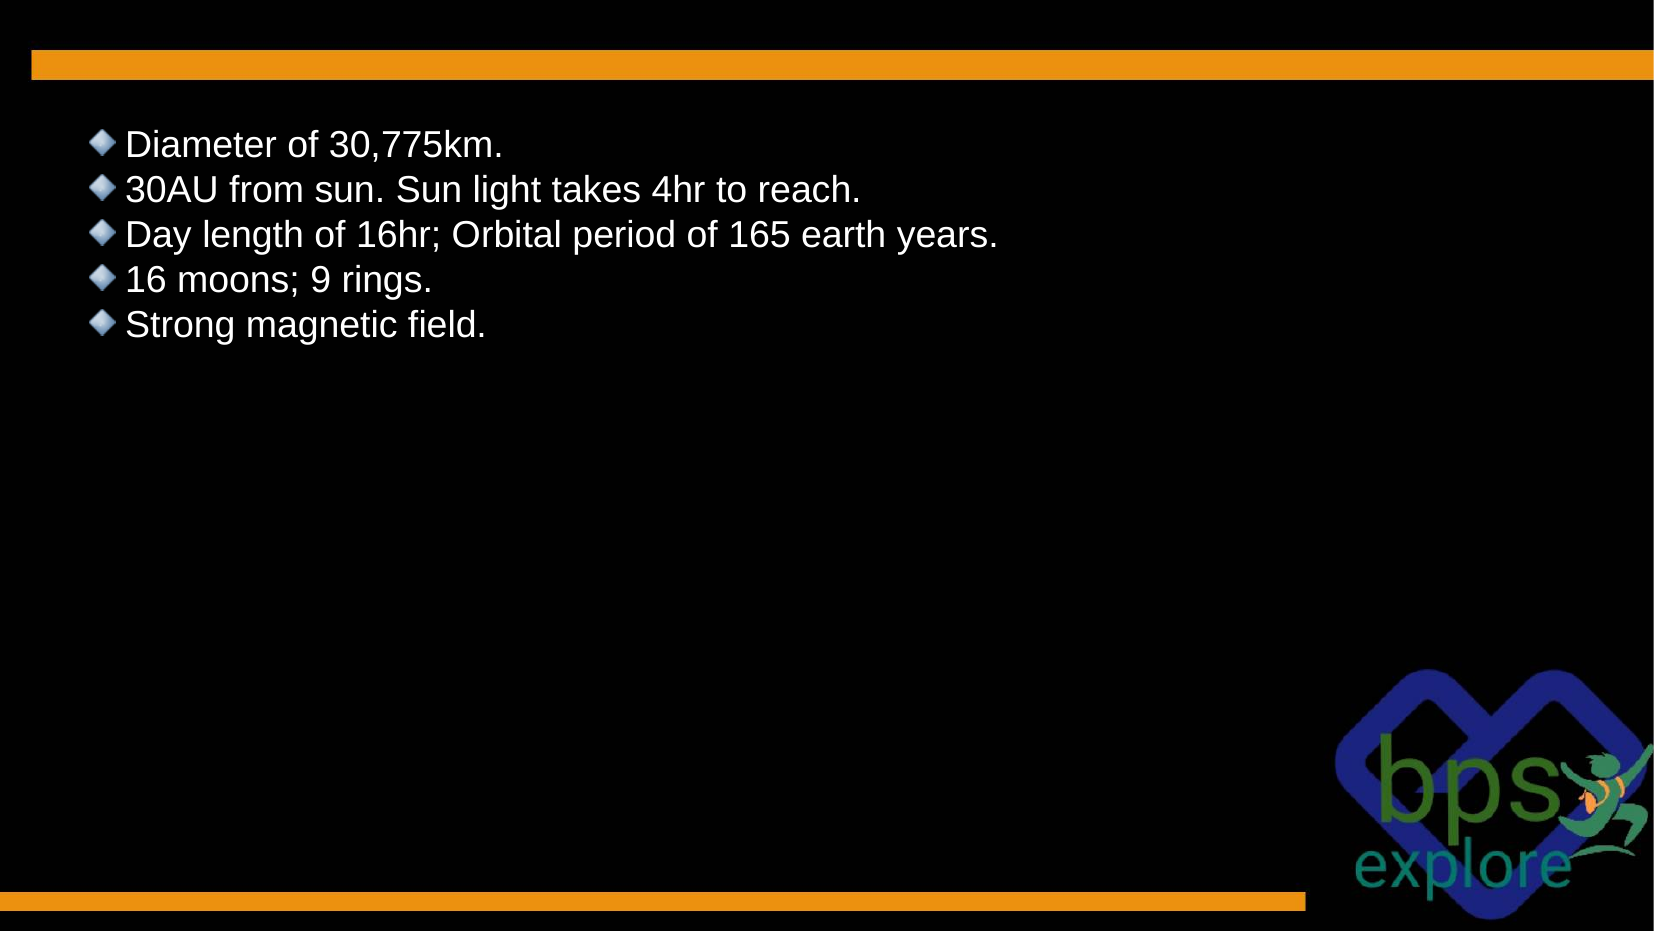

Diameter of 30,775km.
30AU from sun. Sun light takes 4hr to reach.
Day length of 16hr; Orbital period of 165 earth years.
16 moons; 9 rings.
Strong magnetic field.